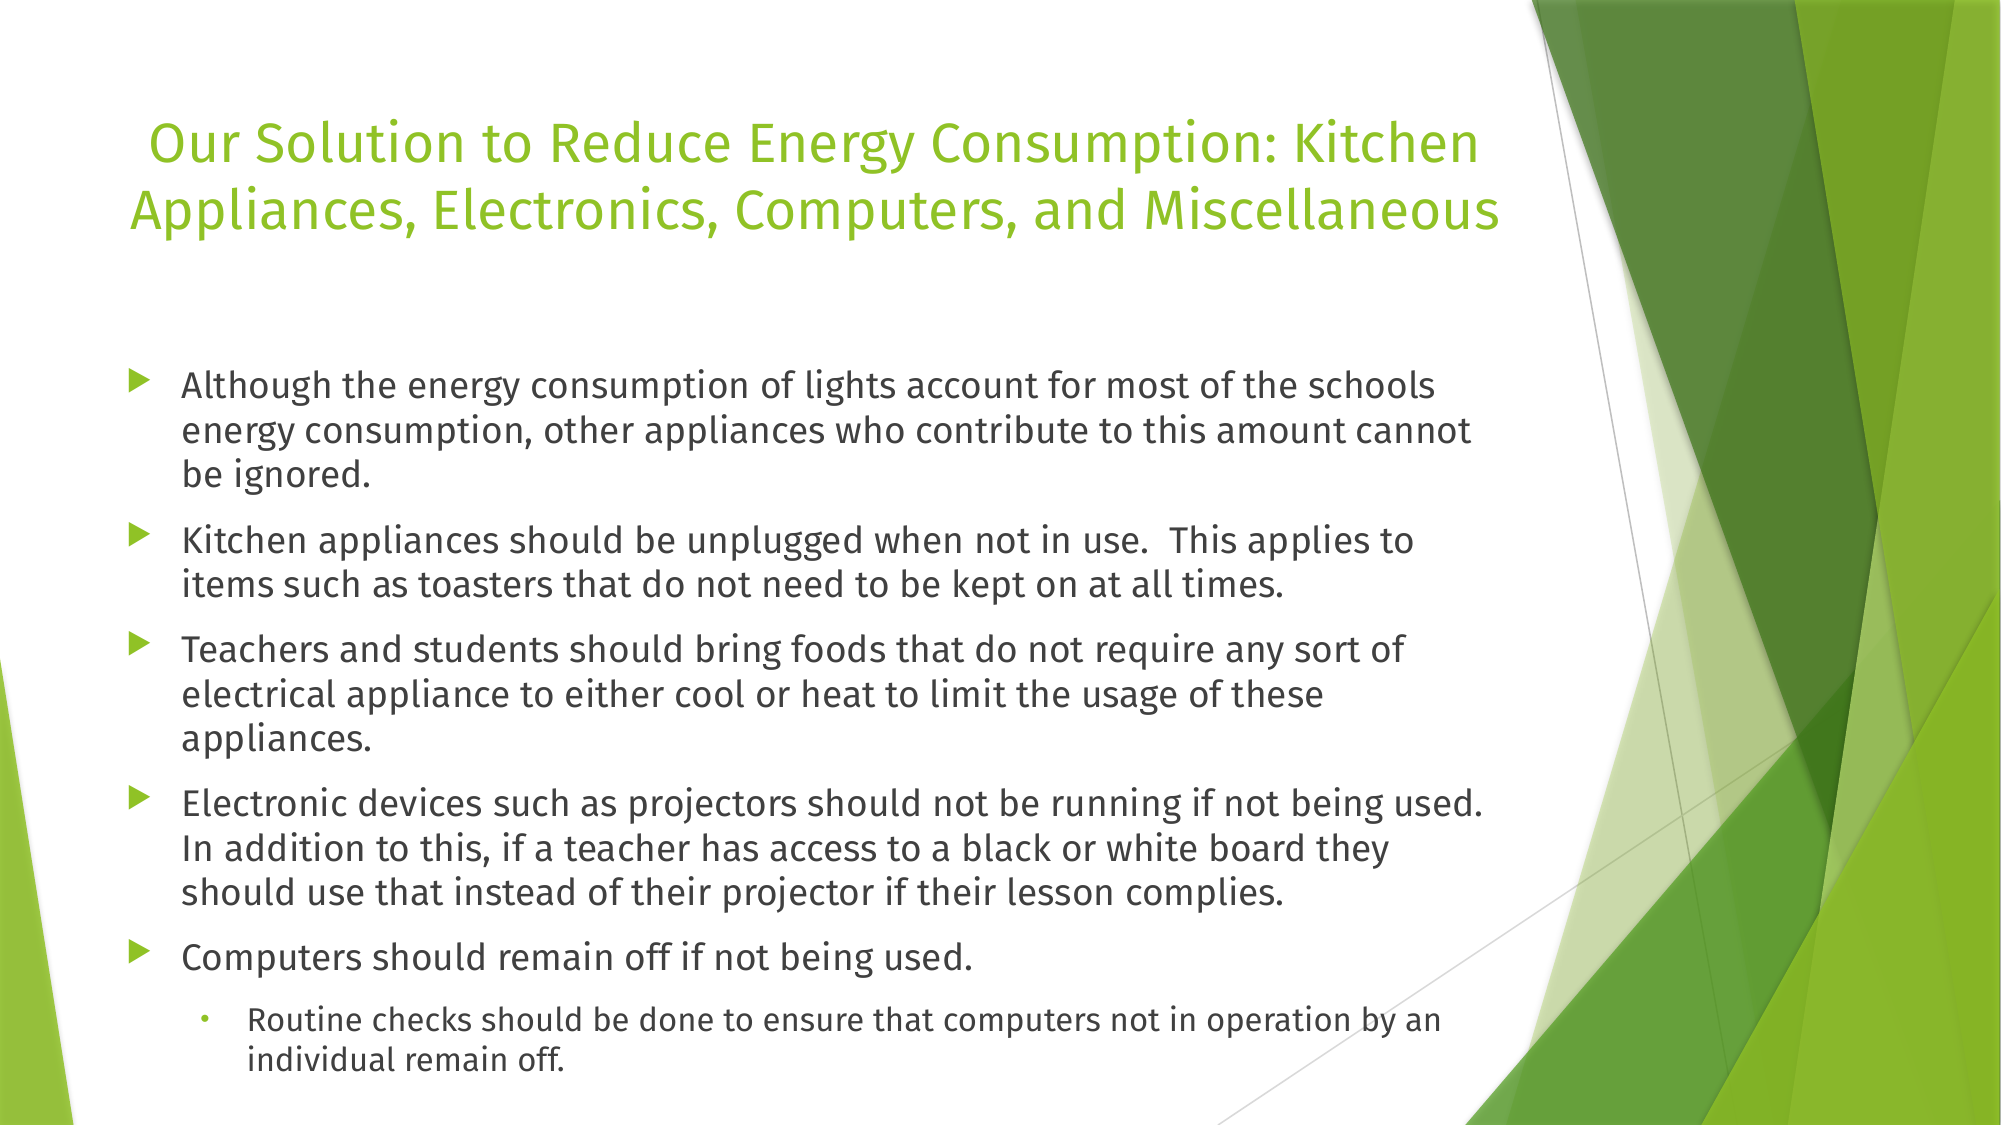

# Our Solution to Reduce Energy Consumption: Kitchen Appliances, Electronics, Computers, and Miscellaneous
Although the energy consumption of lights account for most of the schools energy consumption, other appliances who contribute to this amount cannot be ignored.
Kitchen appliances should be unplugged when not in use.  This applies to items such as toasters that do not need to be kept on at all times.
Teachers and students should bring foods that do not require any sort of electrical appliance to either cool or heat to limit the usage of these appliances.
Electronic devices such as projectors should not be running if not being used.  In addition to this, if a teacher has access to a black or white board they should use that instead of their projector if their lesson complies.
Computers should remain off if not being used.
Routine checks should be done to ensure that computers not in operation by an individual remain off.